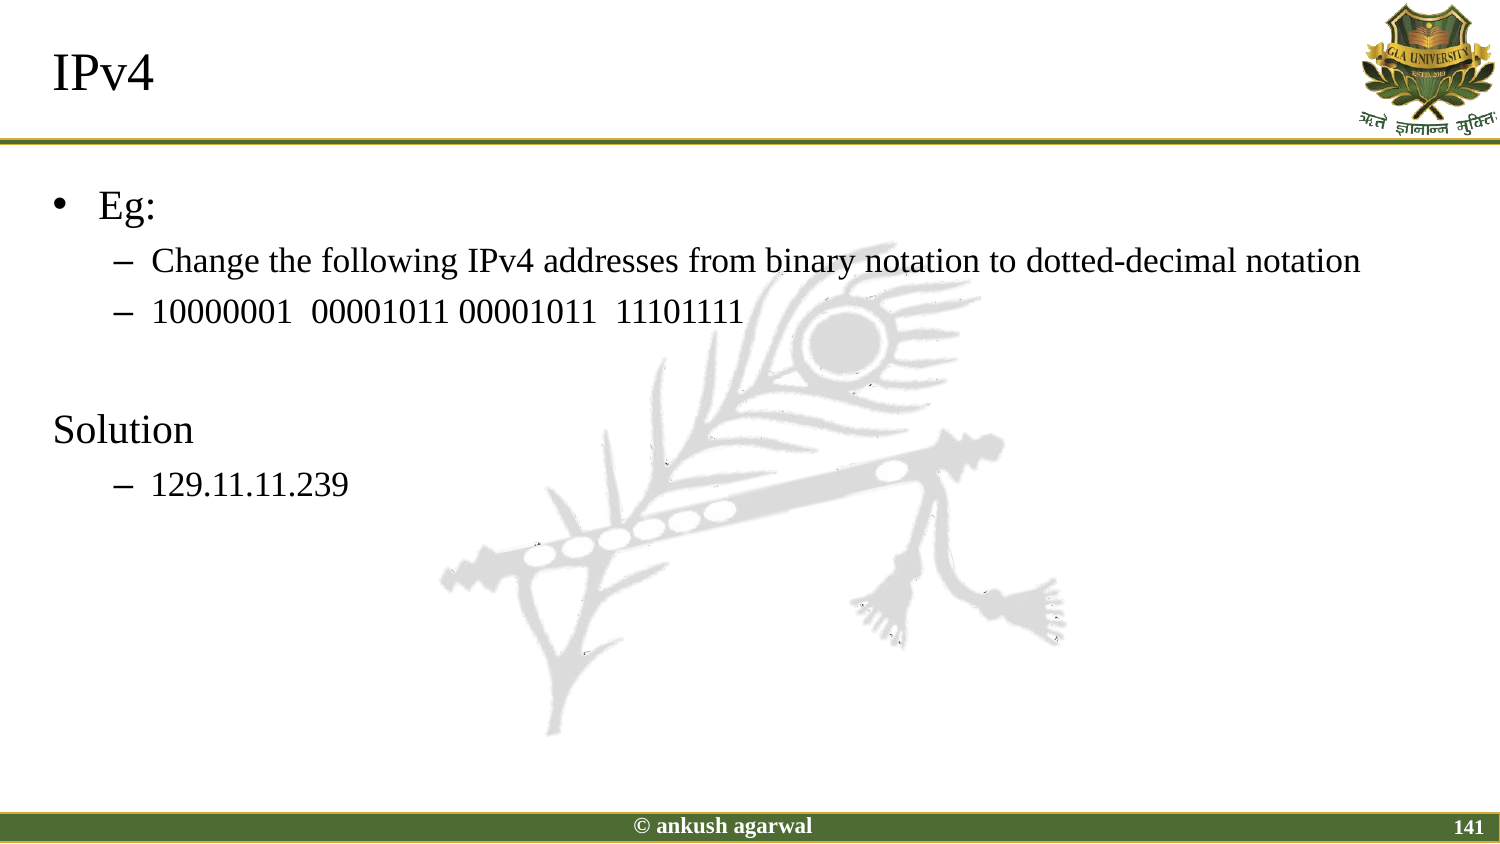

# IPv4
Eg:
– Change the following IPv4 addresses from binary notation to dotted-decimal notation
– 10000001 00001011 00001011 11101111

Solution
– 129.11.11.239
© ankush agarwal
141